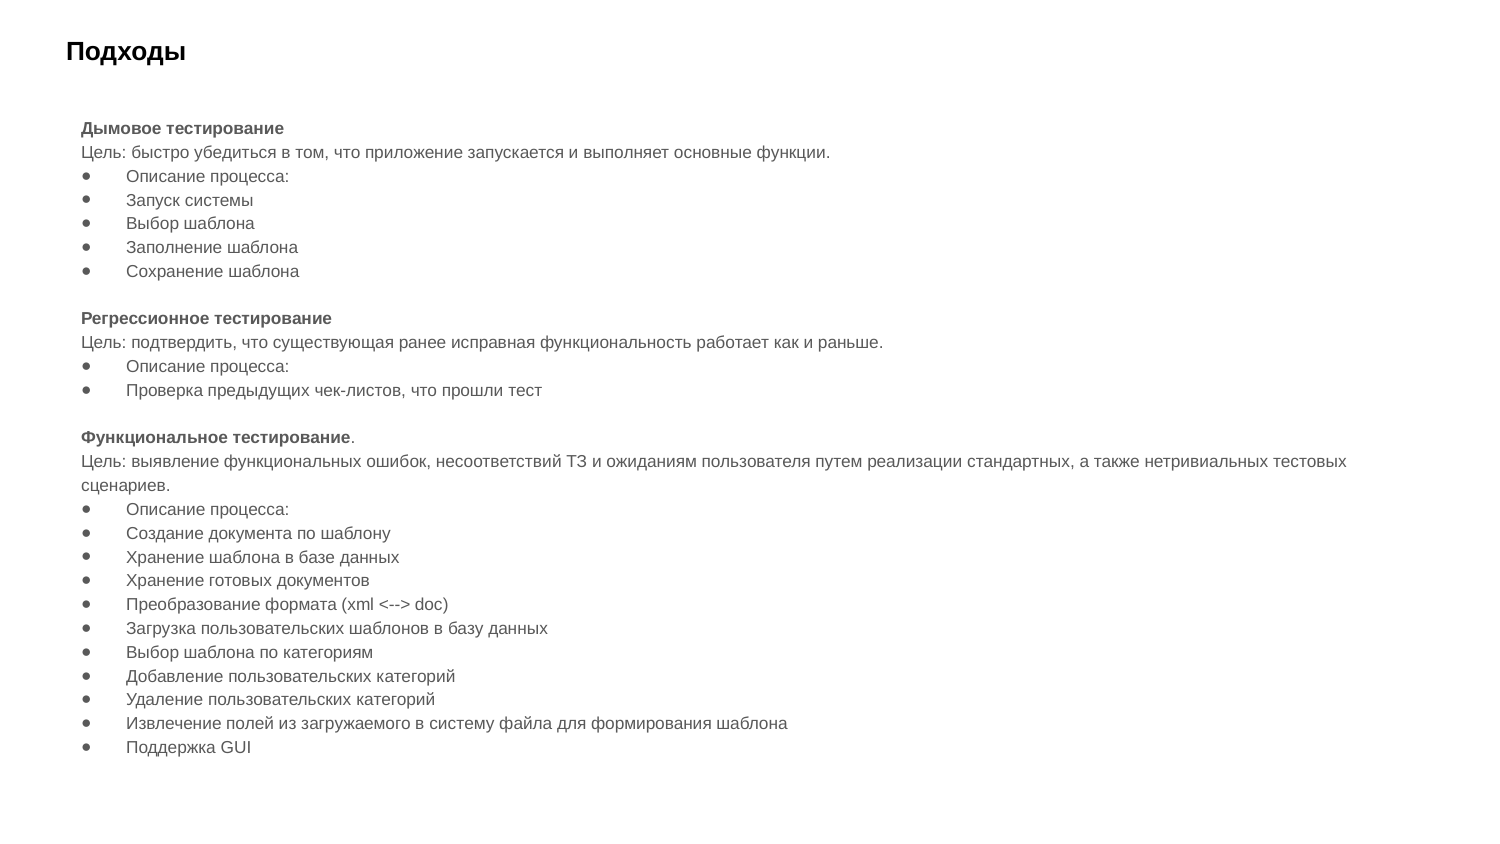

# Подходы
Дымовое тестирование
Цель: быстро убедиться в том, что приложение запускается и выполняет основные функции.
Описание процесса:
Запуск системы
Выбор шаблона
Заполнение шаблона
Сохранение шаблона

Регрессионное тестирование
Цель: подтвердить, что существующая ранее исправная функциональность работает как и раньше.
Описание процесса:
Проверка предыдущих чек-листов, что прошли тест

Функциональное тестирование.
Цель: выявление функциональных ошибок, несоответствий ТЗ и ожиданиям пользователя путем реализации стандартных, а также нетривиальных тестовых сценариев.
Описание процесса:
Создание документа по шаблону
Хранение шаблона в базе данных
Хранение готовых документов
Преобразование формата (xml <--> doc)
Загрузка пользовательских шаблонов в базу данных
Выбор шаблона по категориям
Добавление пользовательских категорий
Удаление пользовательских категорий
Извлечение полей из загружаемого в систему файла для формирования шаблона
Поддержка GUI